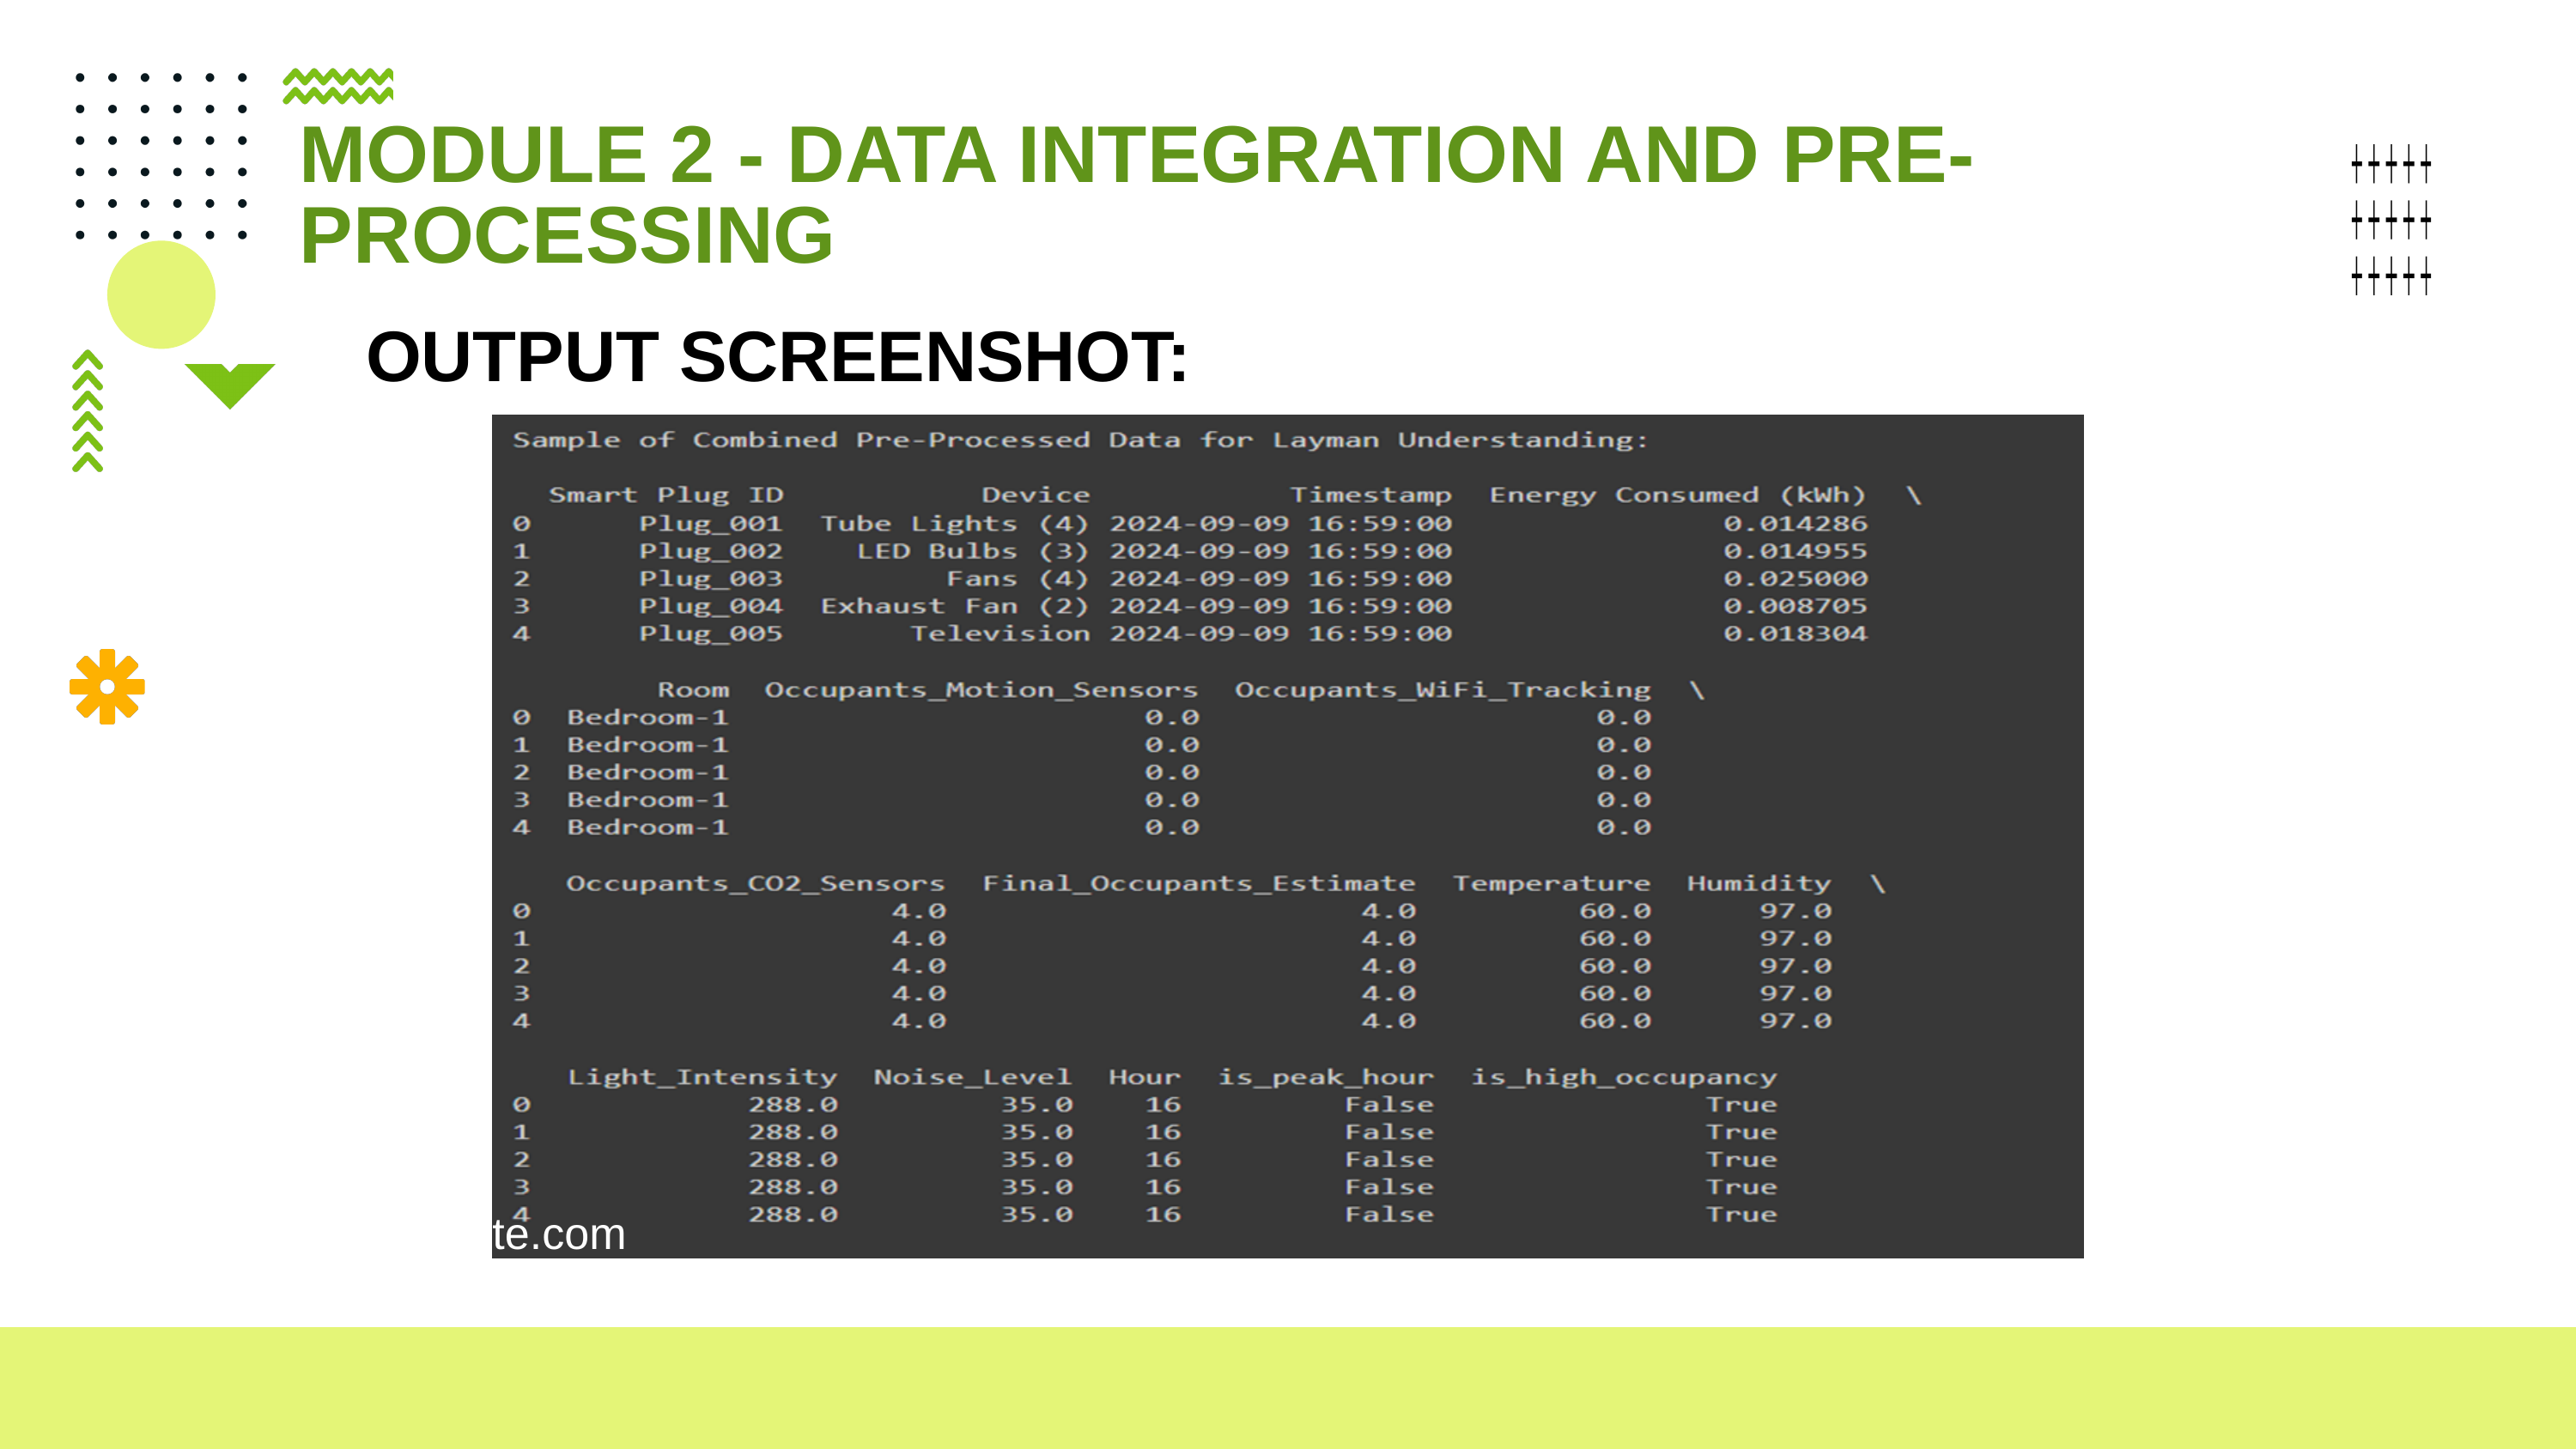

MODULE 2 - DATA INTEGRATION AND PRE-PROCESSING

OUTPUT SCREENSHOT:

www.reallygreatsite.com
PAGE: 04